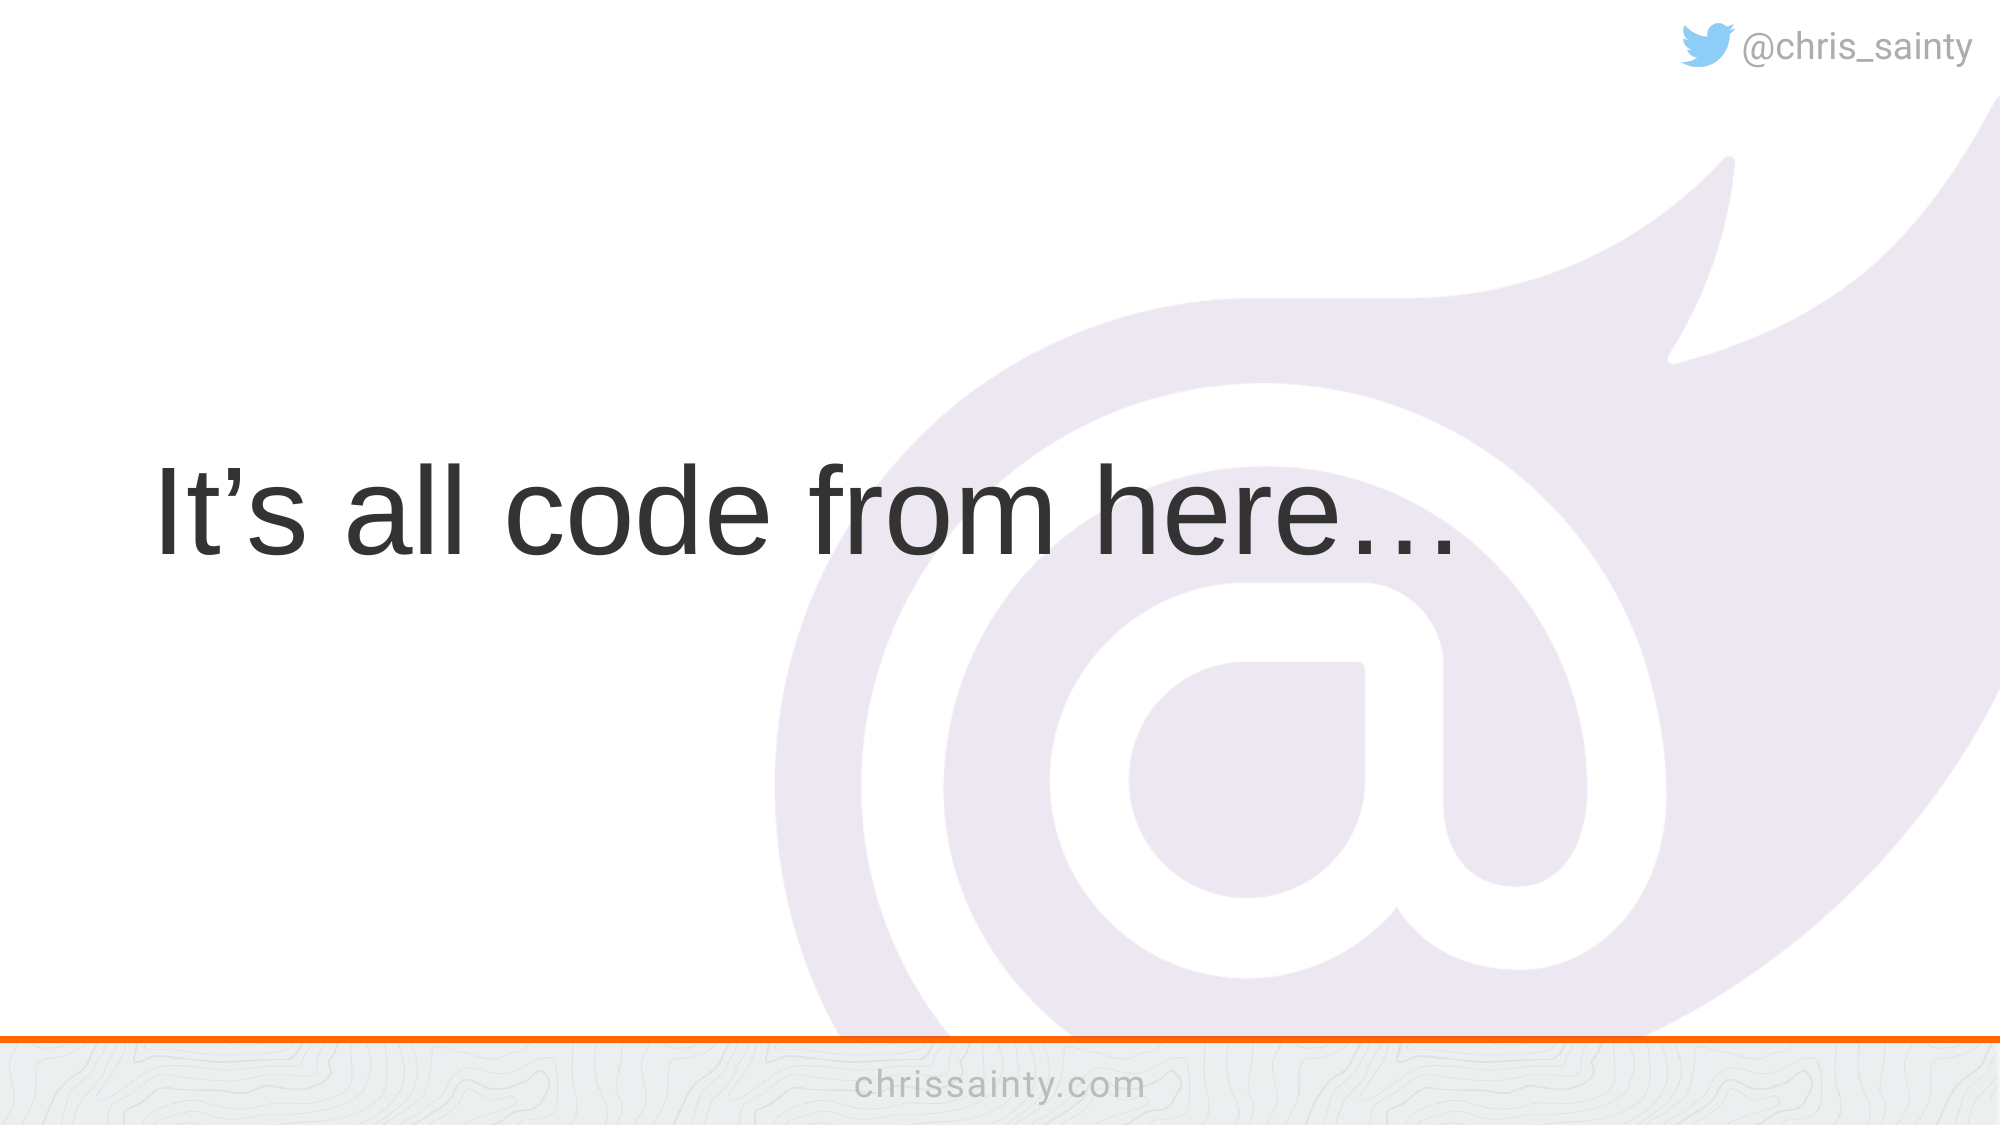

# It’s all code from here…
chrissainty.com